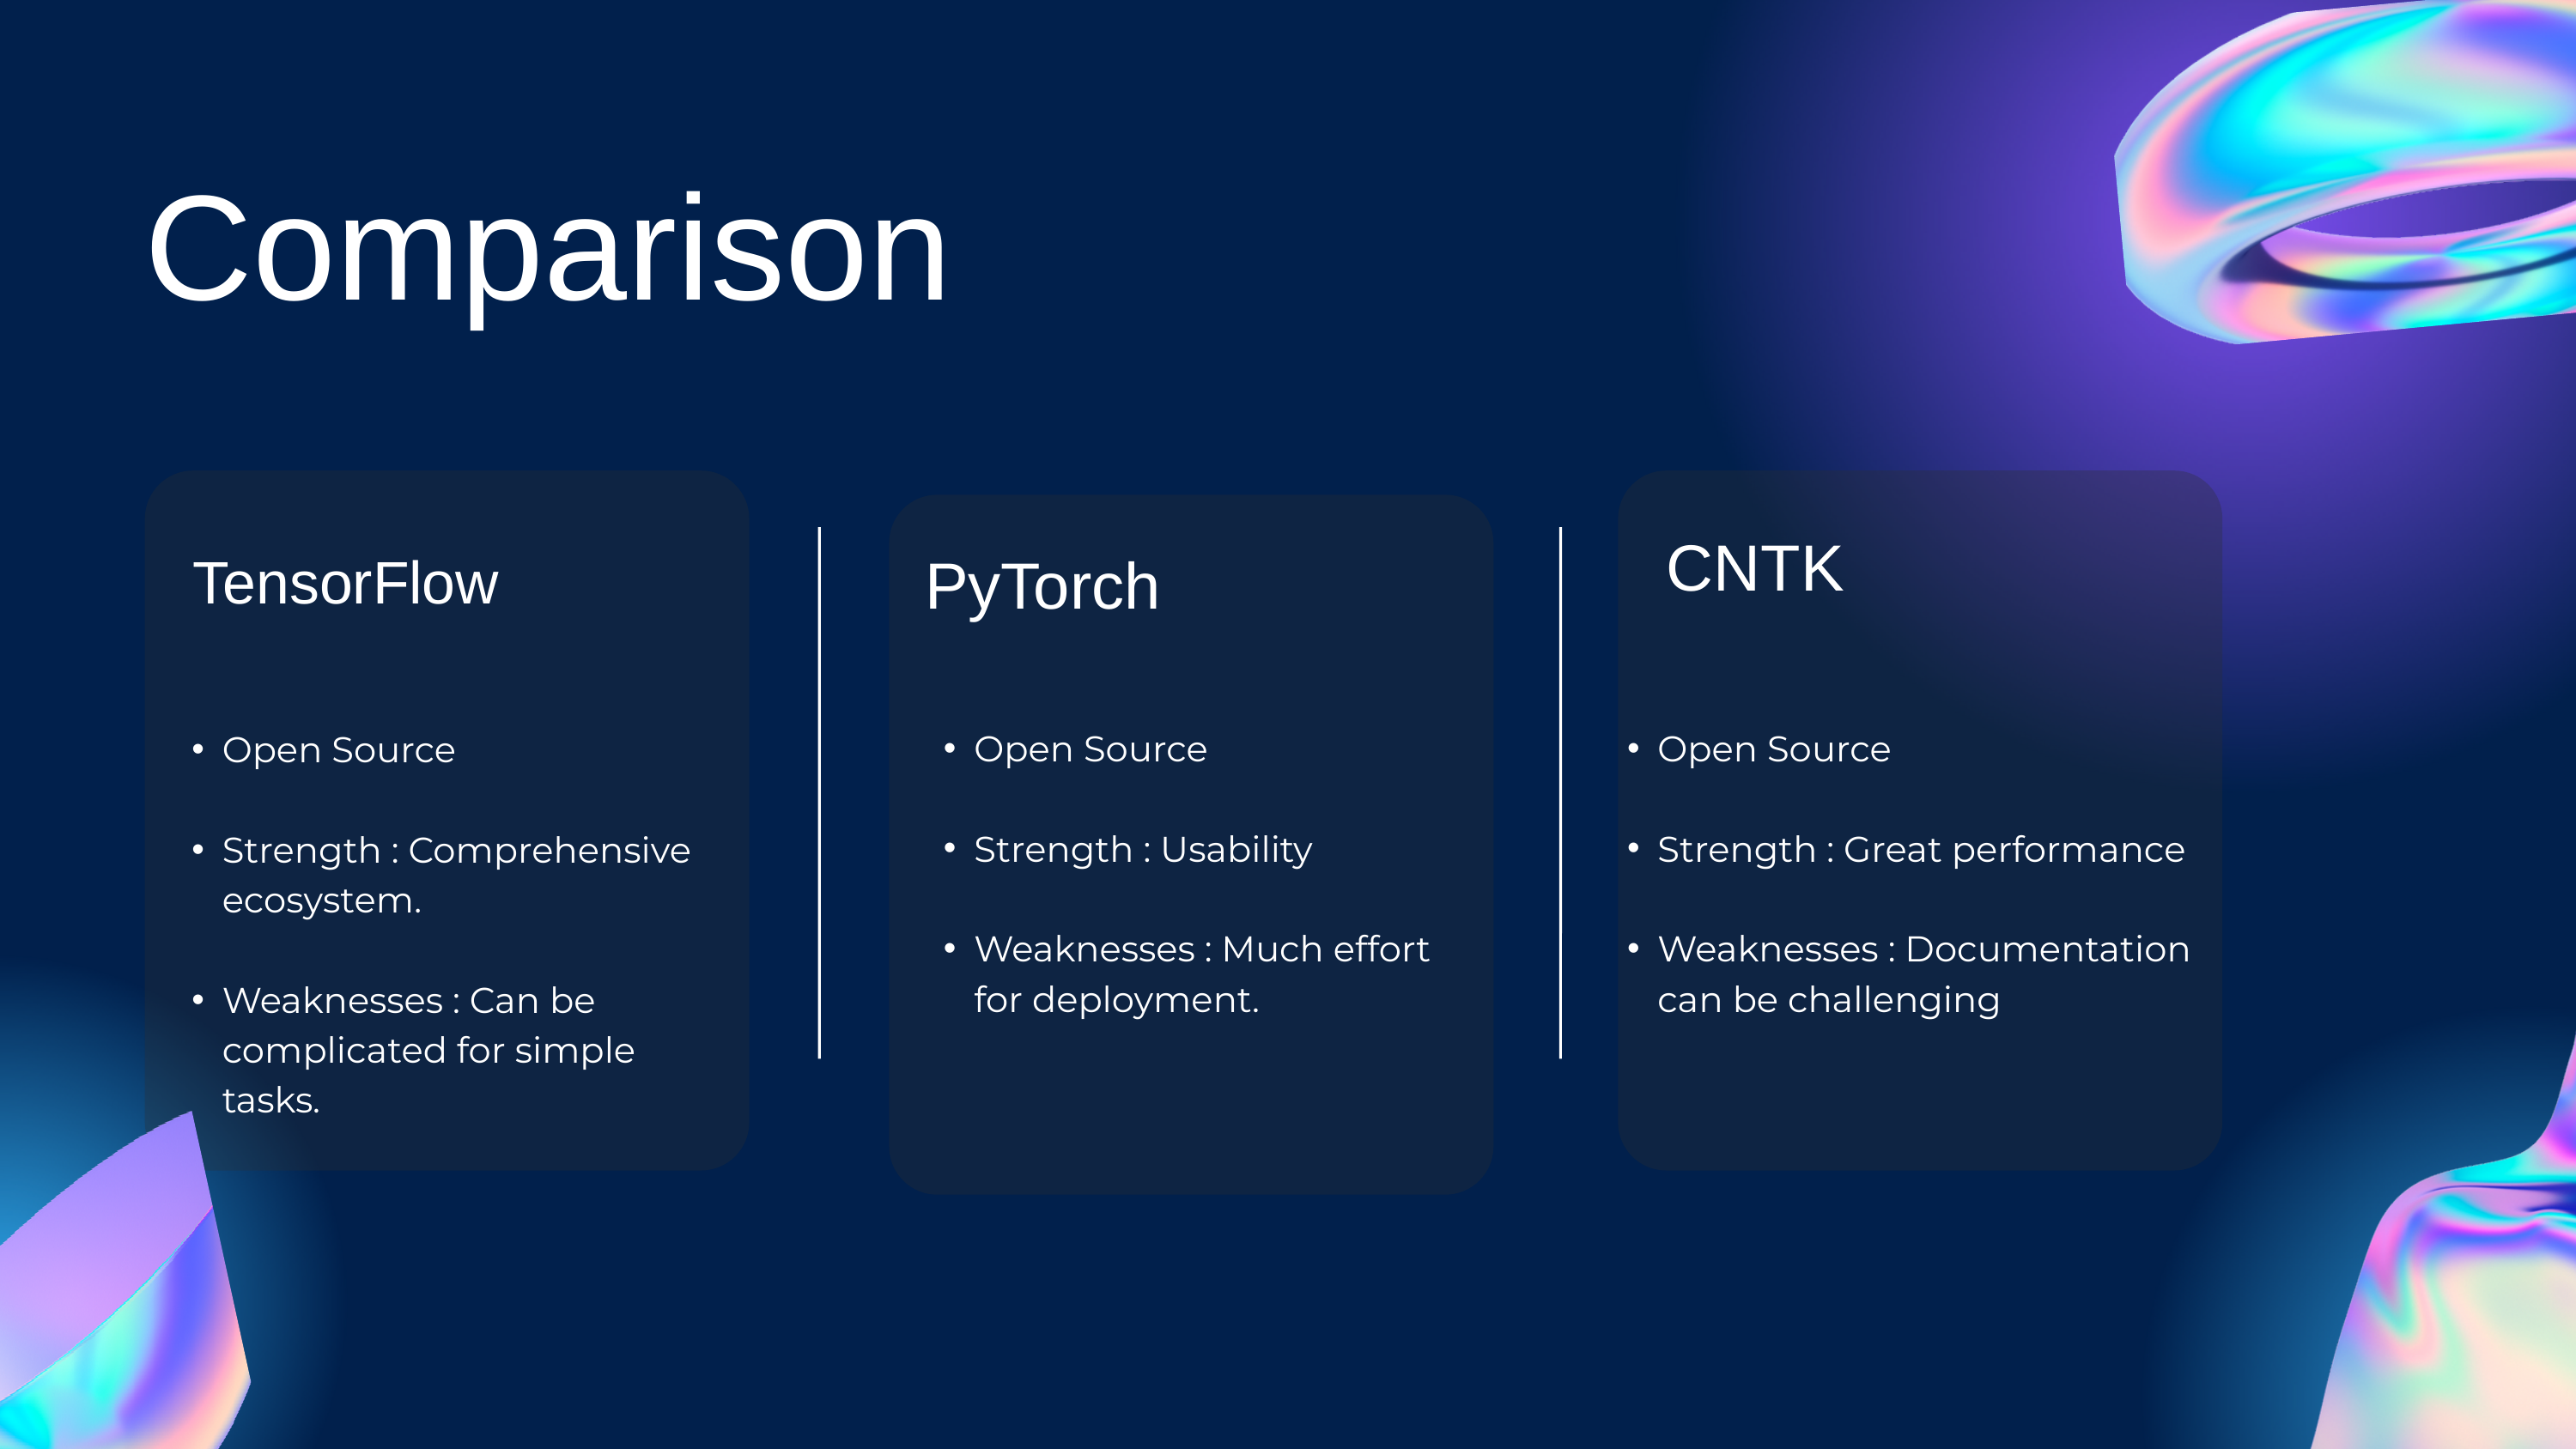

Comparison

CNTK
PyTorch
TensorFlow
Open Source

Strength : Usability

Weaknesses : Much effort for deployment.

Open Source

Strength : Great performance

Weaknesses : Documentation can be challenging

Open Source

Strength : Comprehensive ecosystem.

Weaknesses : Can be complicated for simple tasks.